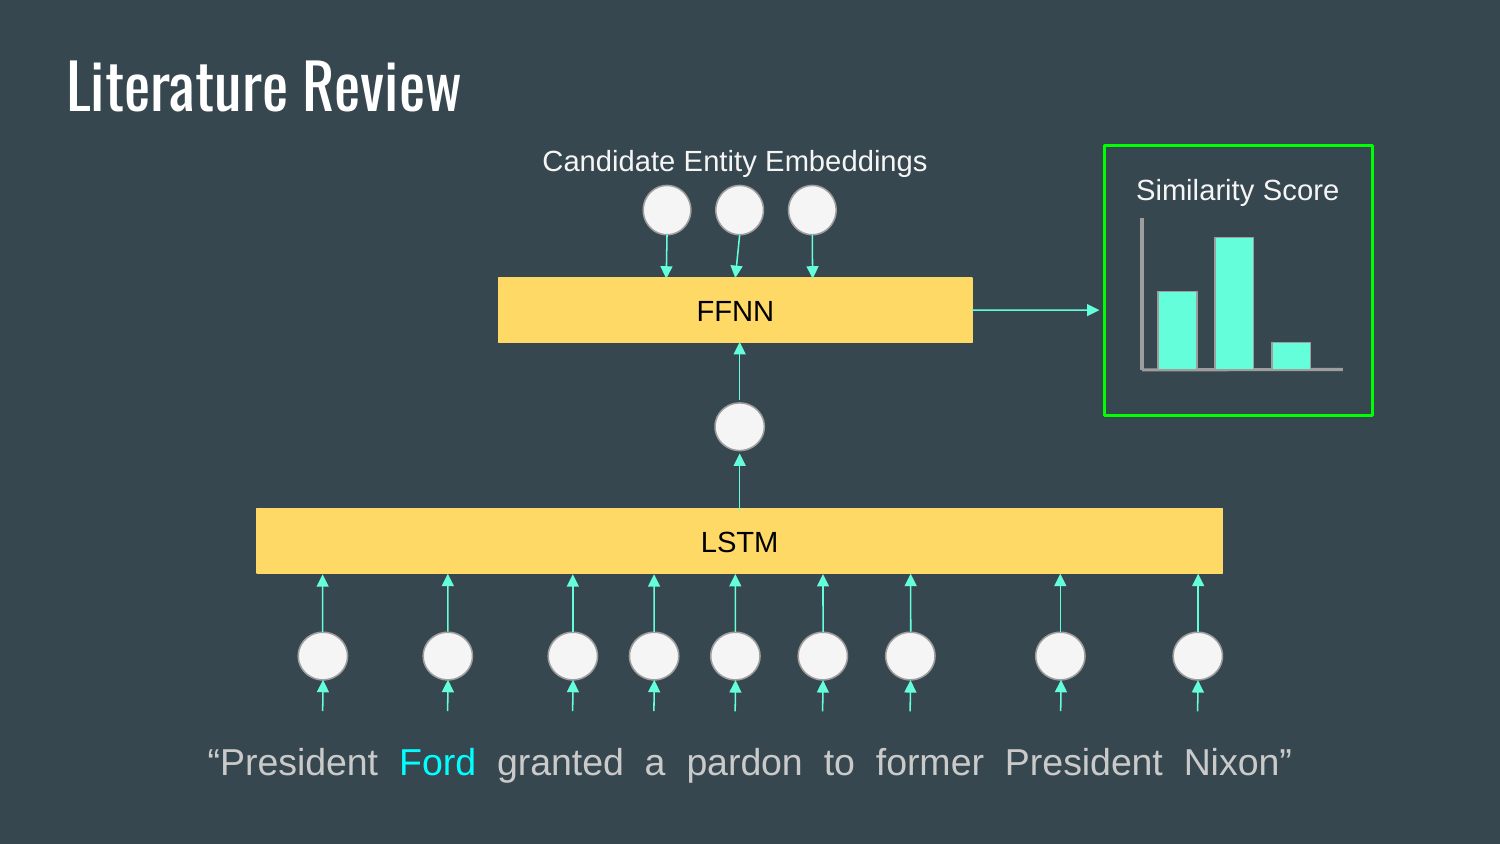

# Literature Review
Candidate Entity Embeddings

Similarity Score

FFNN

LSTM

“President  Ford  granted  a  pardon  to  former  President  Nixon”